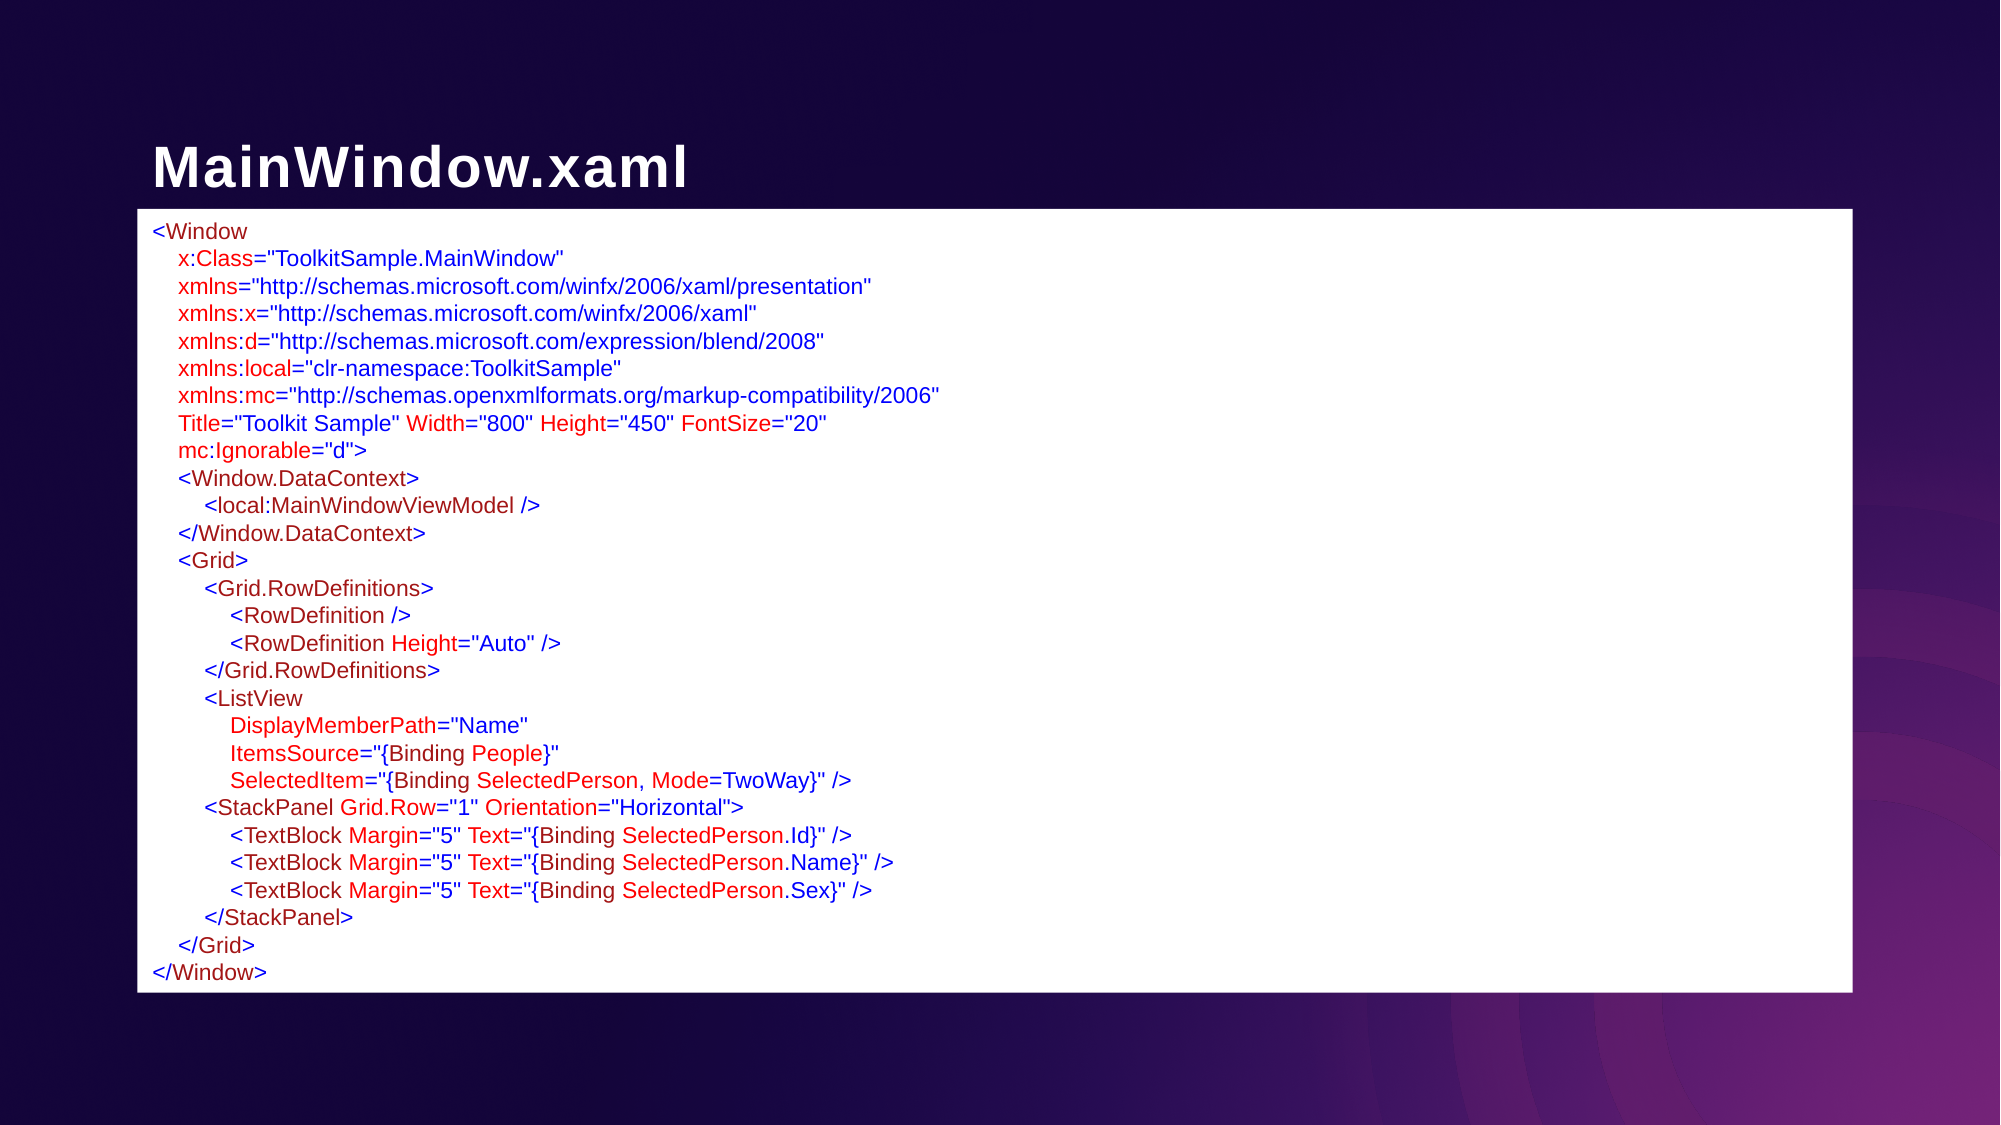

# MainWindow.xaml
<Window
    x:Class="ToolkitSample.MainWindow"
    xmlns="http://schemas.microsoft.com/winfx/2006/xaml/presentation"
    xmlns:x="http://schemas.microsoft.com/winfx/2006/xaml"
    xmlns:d="http://schemas.microsoft.com/expression/blend/2008"
    xmlns:local="clr-namespace:ToolkitSample"
    xmlns:mc="http://schemas.openxmlformats.org/markup-compatibility/2006"
    Title="Toolkit Sample" Width="800" Height="450" FontSize="20"
    mc:Ignorable="d">
    <Window.DataContext>
        <local:MainWindowViewModel />
    </Window.DataContext>
    <Grid>
        <Grid.RowDefinitions>
            <RowDefinition />
            <RowDefinition Height="Auto" />
        </Grid.RowDefinitions>
        <ListView
            DisplayMemberPath="Name"
            ItemsSource="{Binding People}"
            SelectedItem="{Binding SelectedPerson, Mode=TwoWay}" />
        <StackPanel Grid.Row="1" Orientation="Horizontal">
            <TextBlock Margin="5" Text="{Binding SelectedPerson.Id}" />
            <TextBlock Margin="5" Text="{Binding SelectedPerson.Name}" />
            <TextBlock Margin="5" Text="{Binding SelectedPerson.Sex}" />
        </StackPanel>
    </Grid>
</Window>